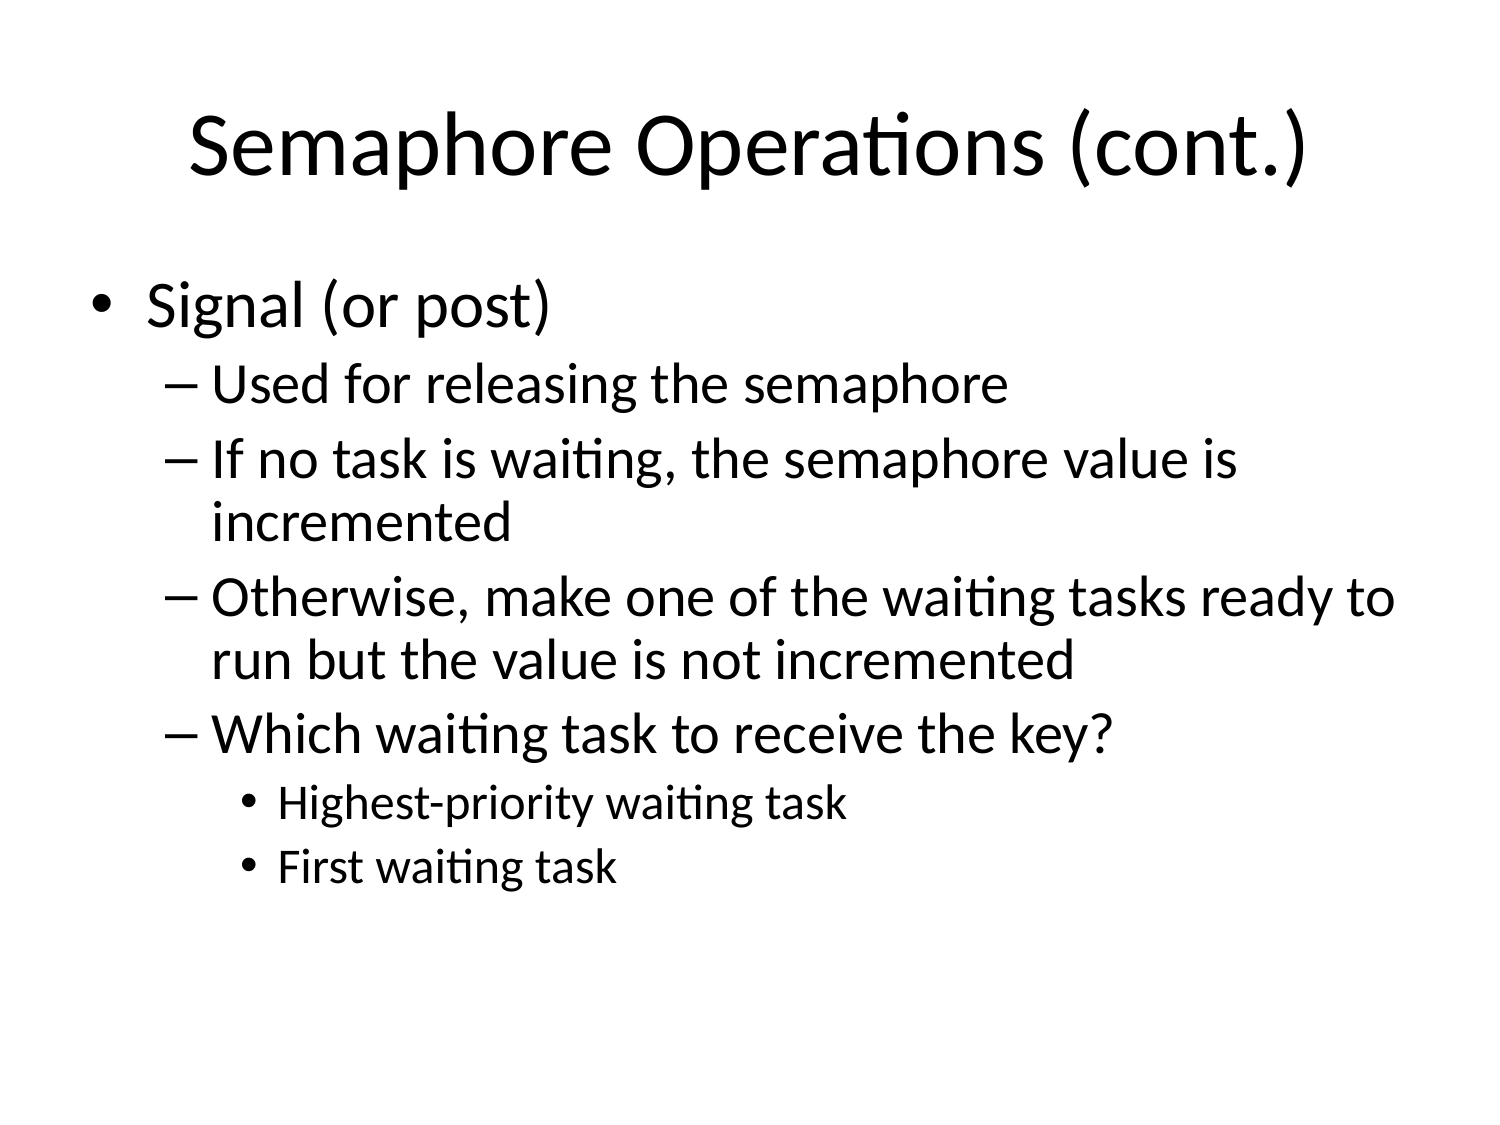

# Semaphore Operations (cont.)
Signal (or post)
Used for releasing the semaphore
If no task is waiting, the semaphore value is incremented
Otherwise, make one of the waiting tasks ready to run but the value is not incremented
Which waiting task to receive the key?
Highest-priority waiting task
First waiting task